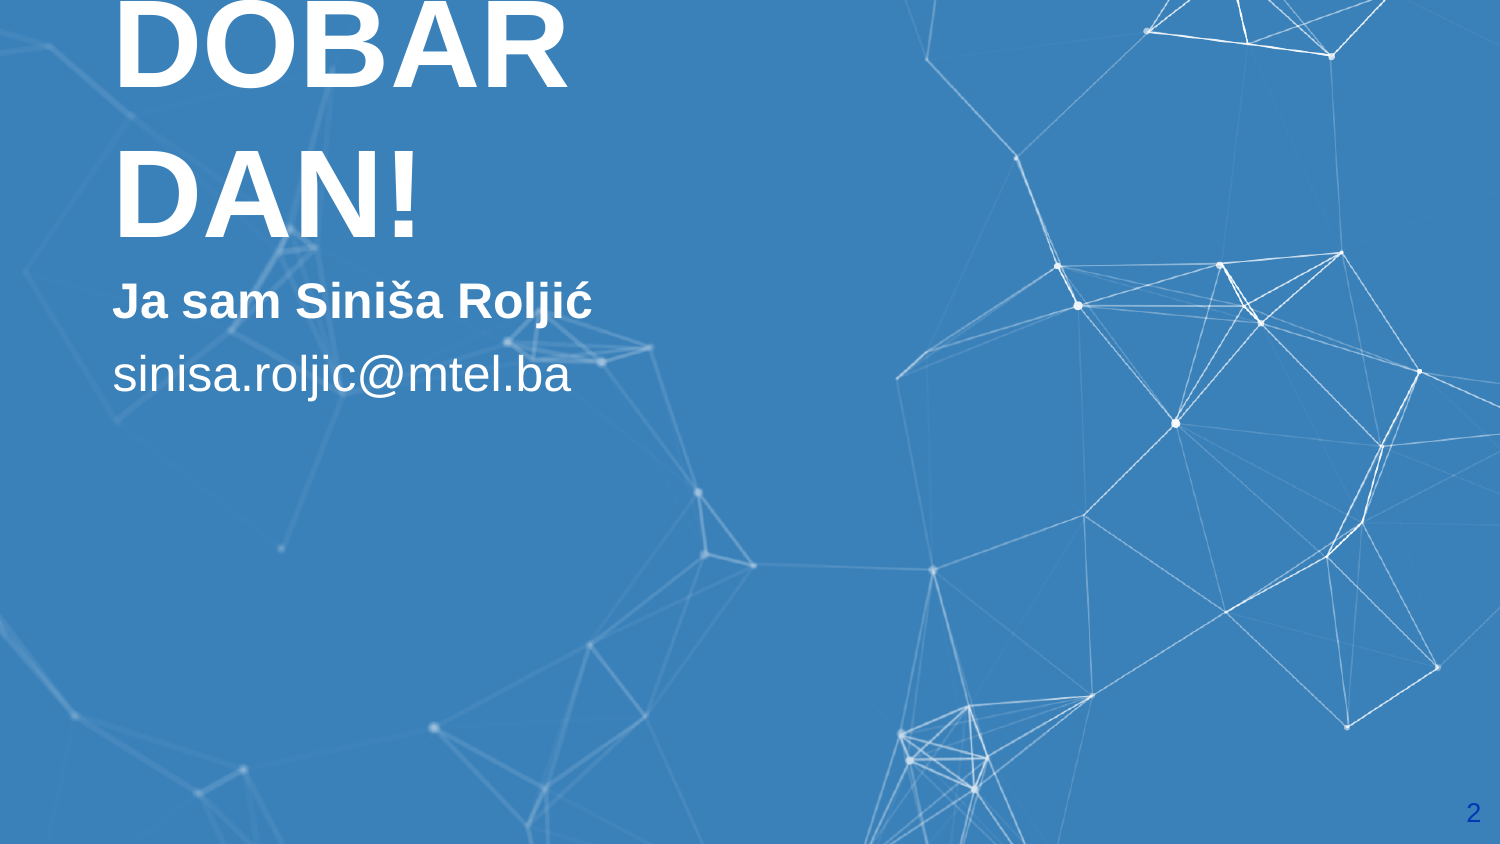

DOBAR DAN!
Ja sam Siniša Roljić
sinisa.roljic@mtel.ba
2